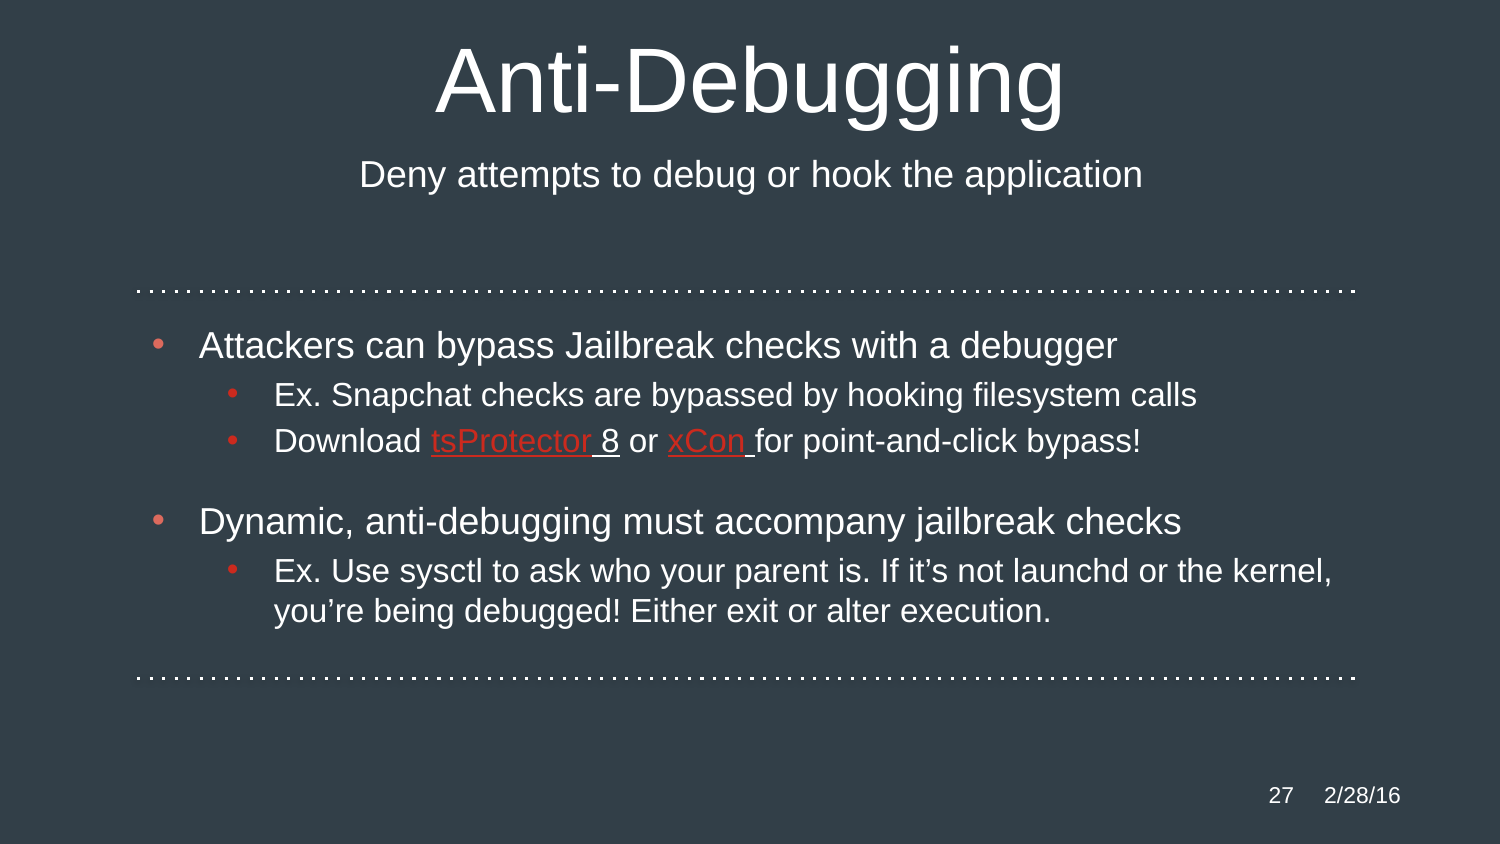

Anti-Debugging
Deny attempts to debug or hook the application
Attackers can bypass Jailbreak checks with a debugger
Ex. Snapchat checks are bypassed by hooking filesystem calls
Download tsProtector 8 or xCon for point-and-click bypass!
Dynamic, anti-debugging must accompany jailbreak checks
Ex. Use sysctl to ask who your parent is. If it’s not launchd or the kernel, you’re being debugged! Either exit or alter execution.
27
2/28/16